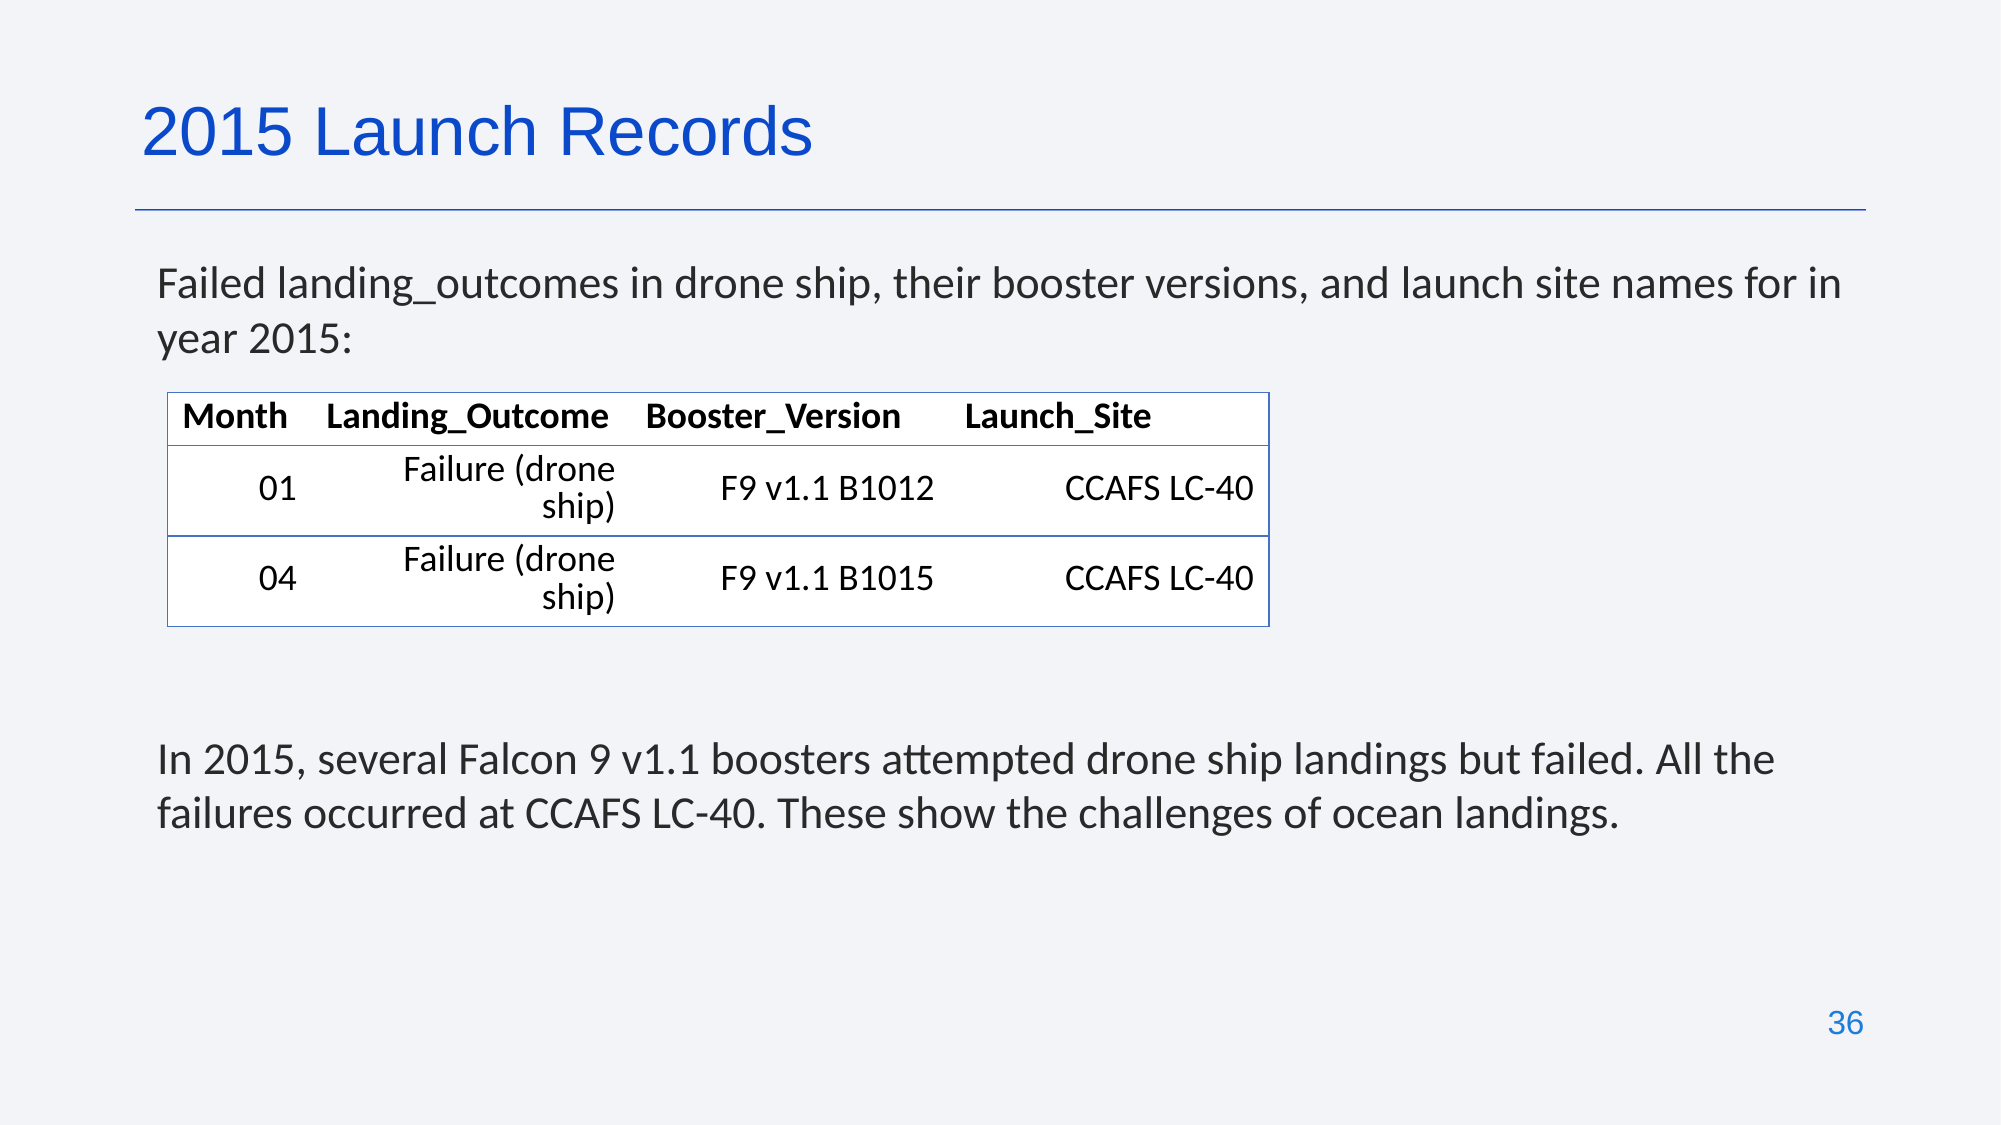

2015 Launch Records
Failed landing_outcomes in drone ship, their booster versions, and launch site names for in year 2015:

In 2015, several Falcon 9 v1.1 boosters attempted drone ship landings but failed. All the failures occurred at CCAFS LC-40. These show the challenges of ocean landings.
| Month | Landing\_Outcome | Booster\_Version | Launch\_Site |
| --- | --- | --- | --- |
| 01 | Failure (drone ship) | F9 v1.1 B1012 | CCAFS LC-40 |
| 04 | Failure (drone ship) | F9 v1.1 B1015 | CCAFS LC-40 |
36